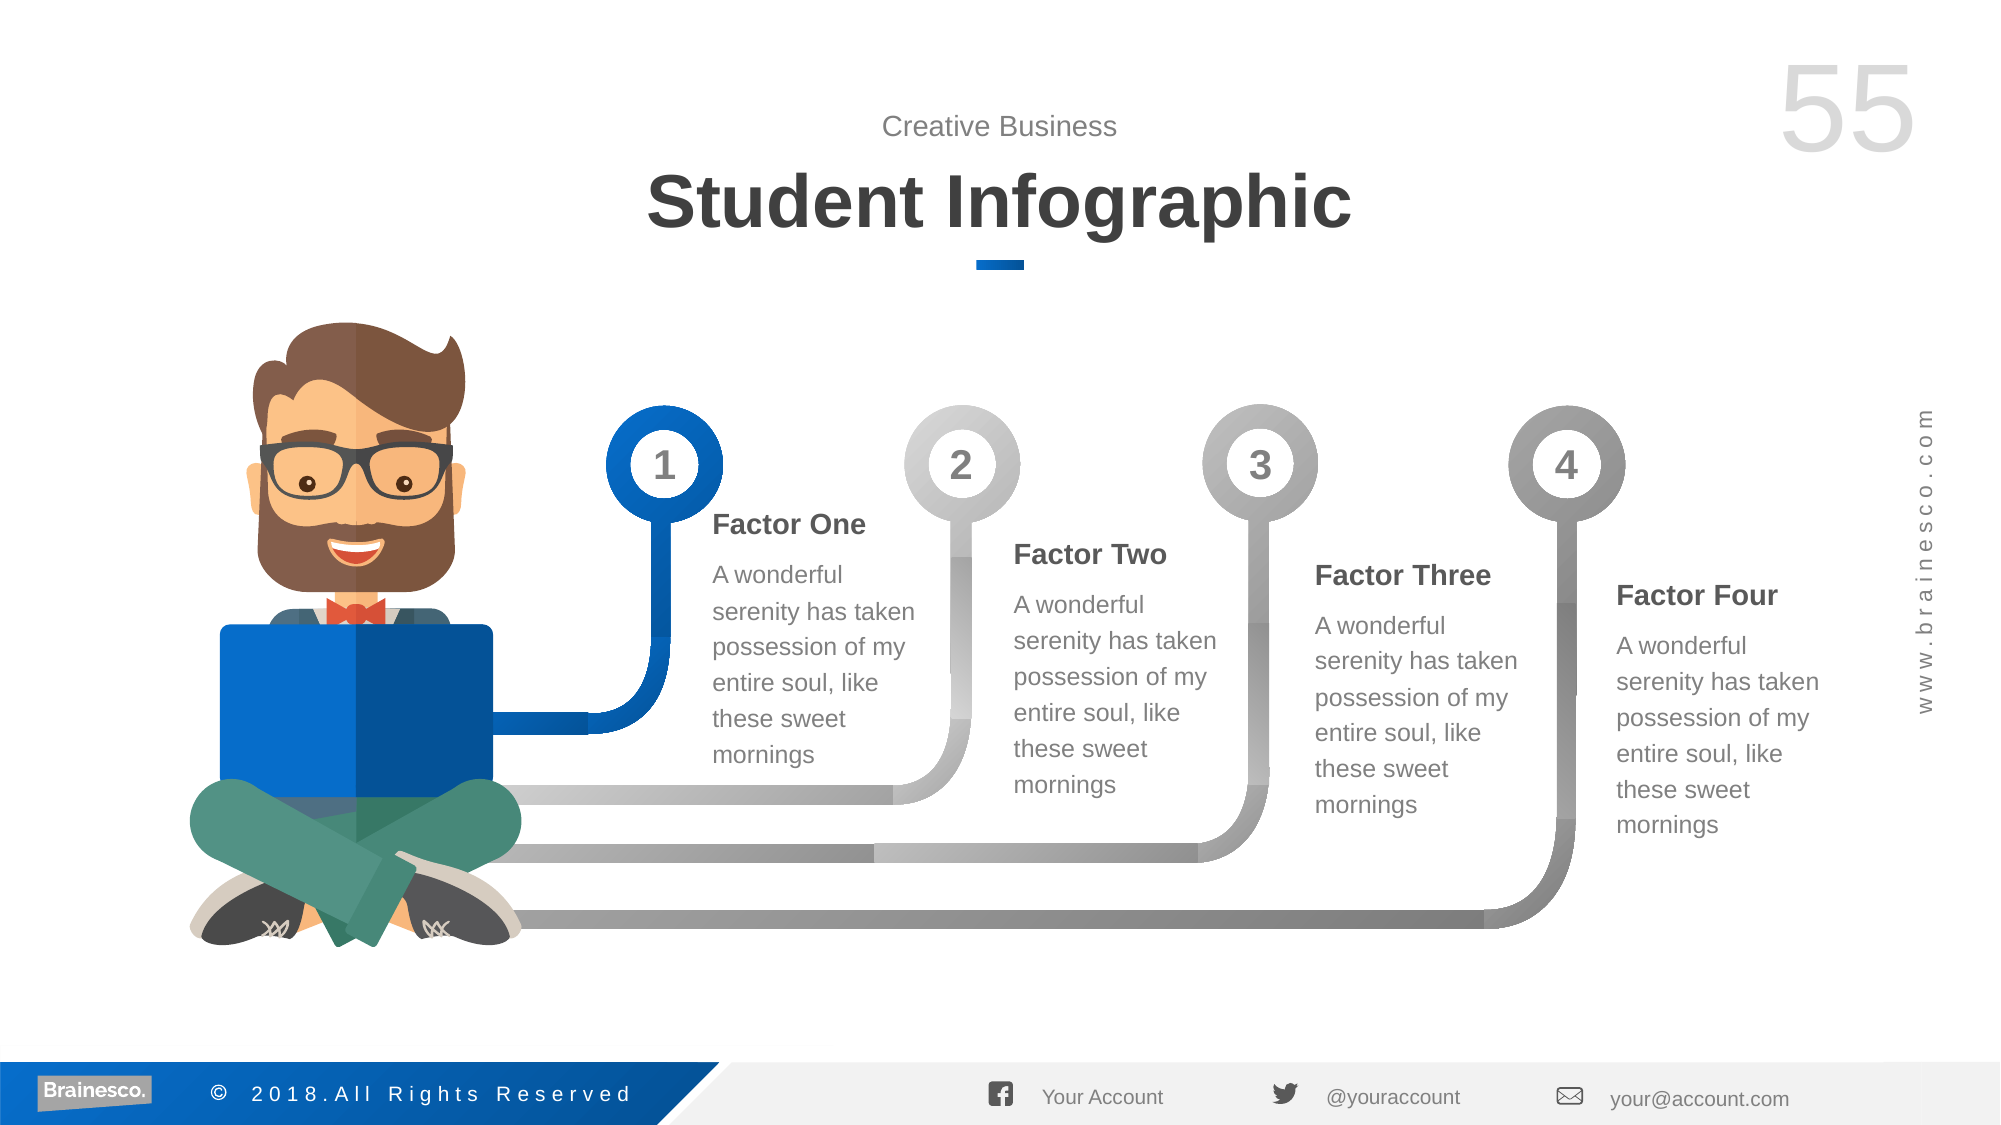

Creative Business
Student Infographic

3

2

4

1
Factor One
A wonderful serenity has taken possession of my entire soul, like these sweet mornings
Factor Two
A wonderful serenity has taken possession of my entire soul, like these sweet mornings
Factor Three
A wonderful serenity has taken possession of my entire soul, like these sweet mornings
Factor Four
A wonderful serenity has taken possession of my entire soul, like these sweet mornings